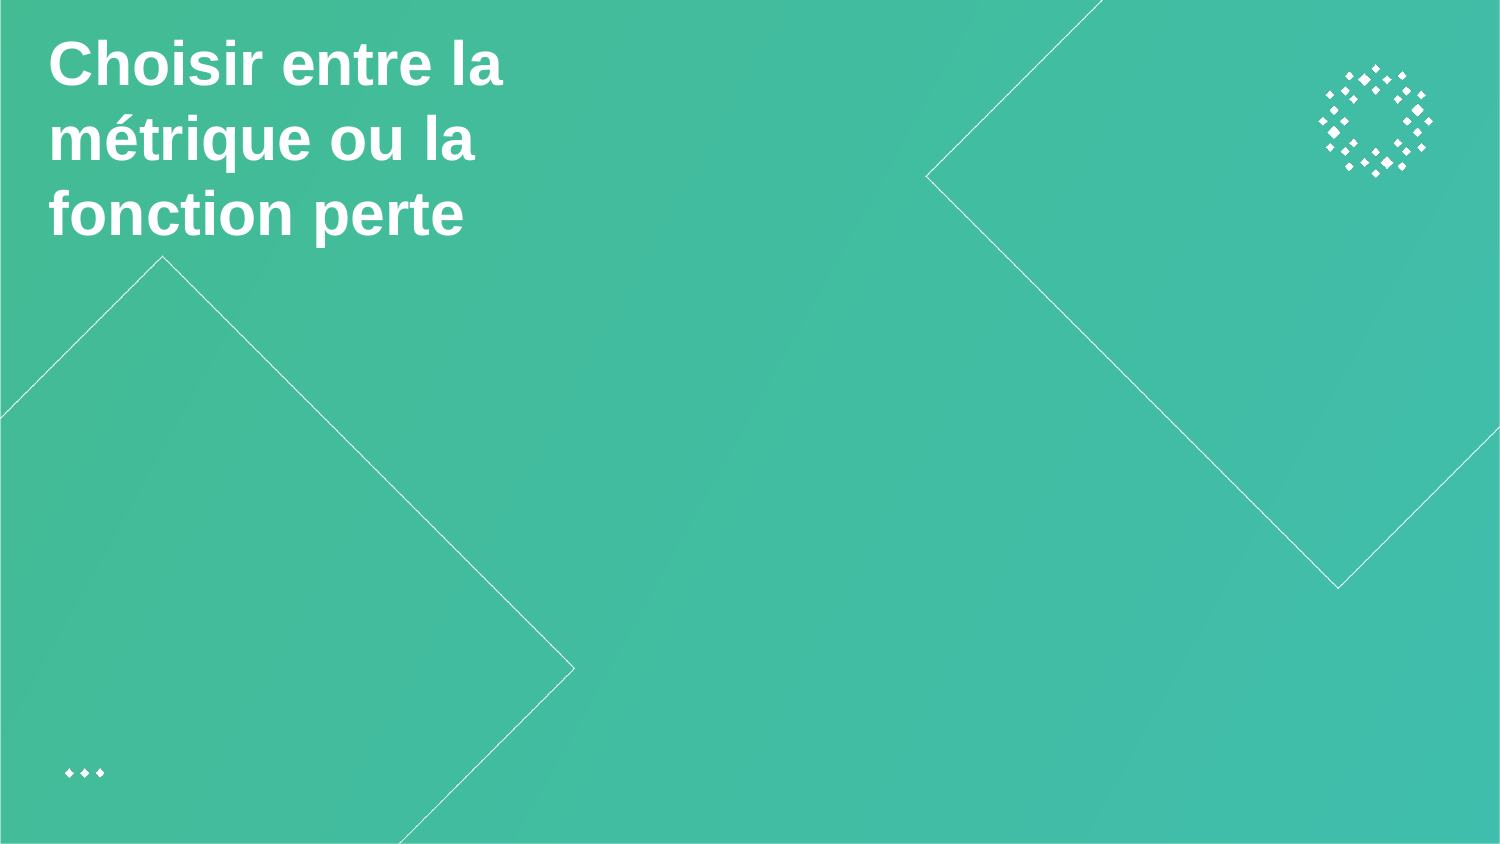

Choisir entre la métrique ou la fonction perte